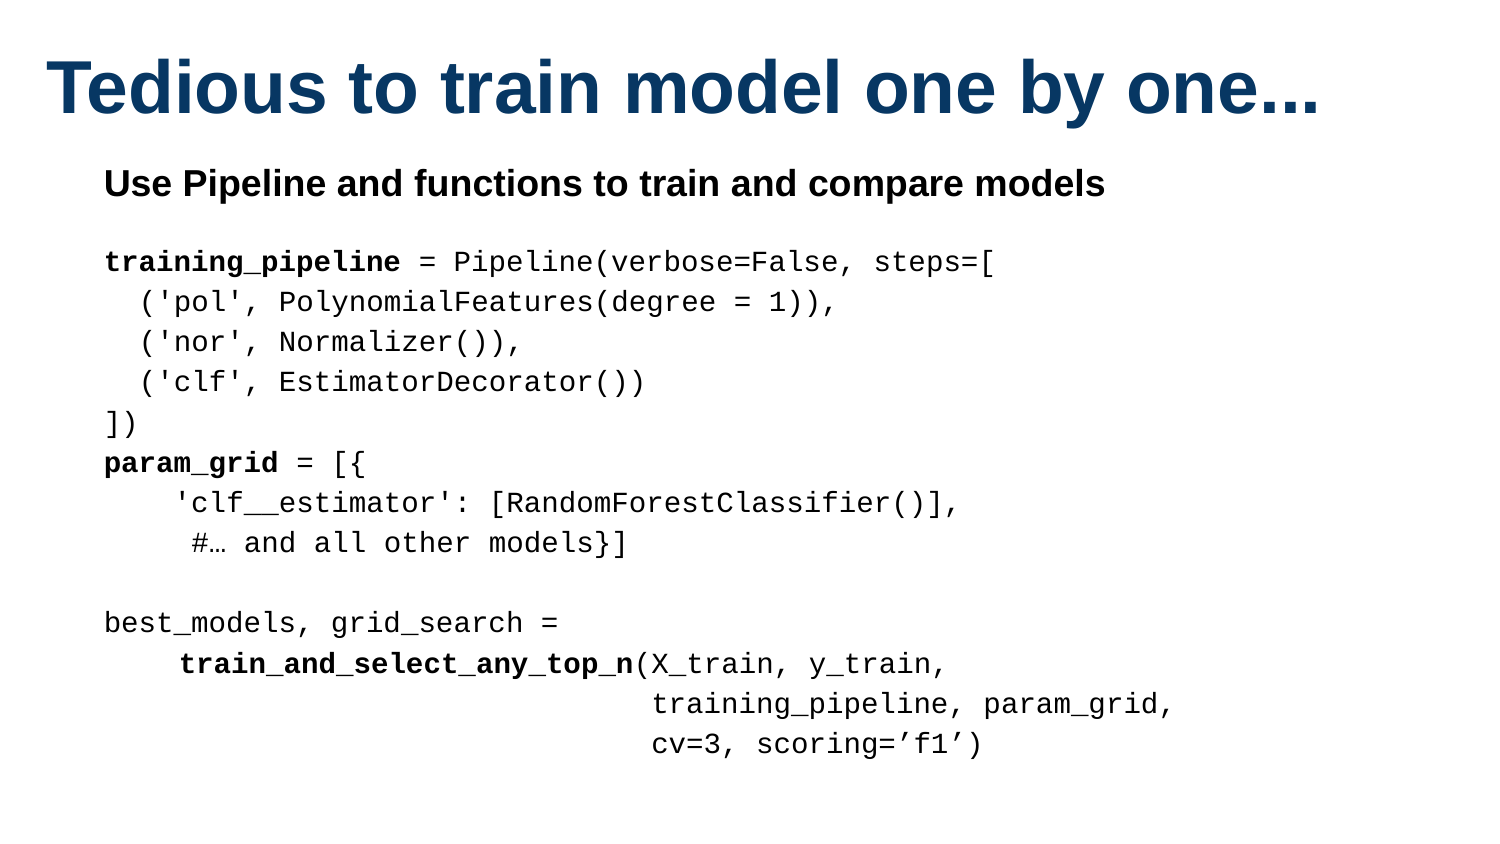

# Tedious to train model one by one...
Use Pipeline and functions to train and compare models
training_pipeline = Pipeline(verbose=False, steps=[
  ('pol', PolynomialFeatures(degree = 1)),
  ('nor', Normalizer()),
  ('clf', EstimatorDecorator())
])
param_grid = [{
    'clf__estimator': [RandomForestClassifier()],
     #… and all other models}]

best_models, grid_search =
train_and_select_any_top_n(X_train, y_train,
                           training_pipeline, param_grid,
                           cv=3, scoring=’f1’)